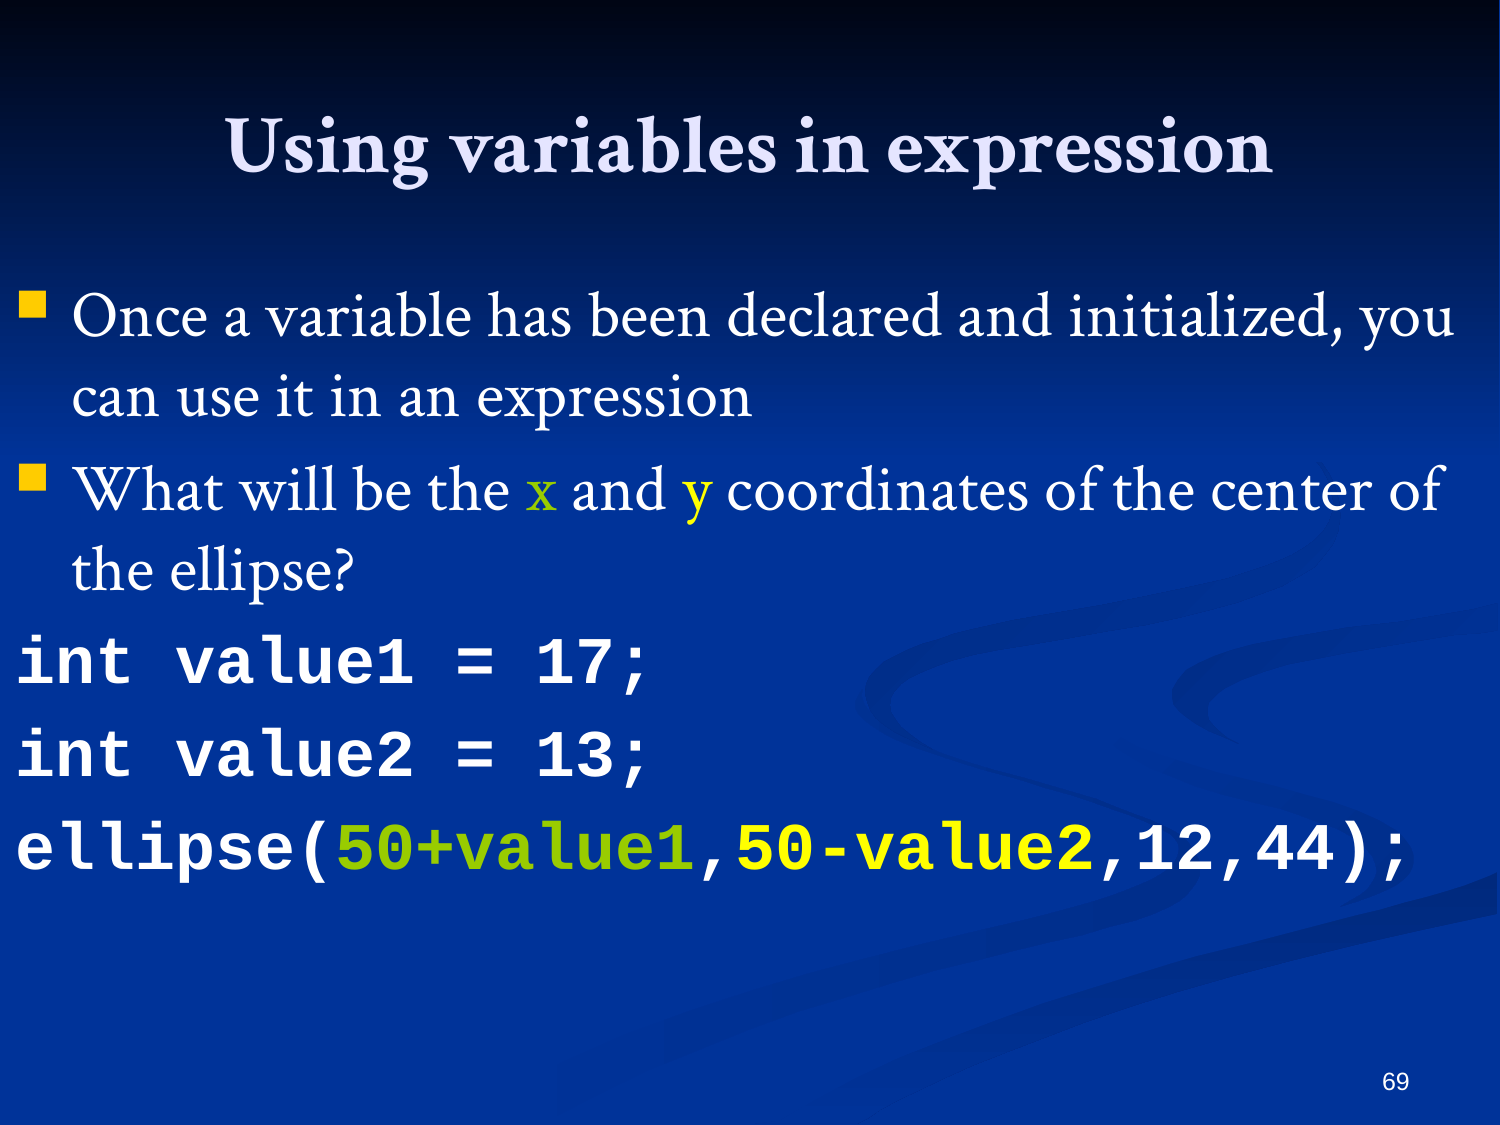

# Using variables in expression
Once a variable has been declared and initialized, you can use it in an expression
What will be the x and y coordinates of the center of the ellipse?
int value1 = 17;
int value2 = 13;
ellipse(50+value1,50-value2,12,44);

69